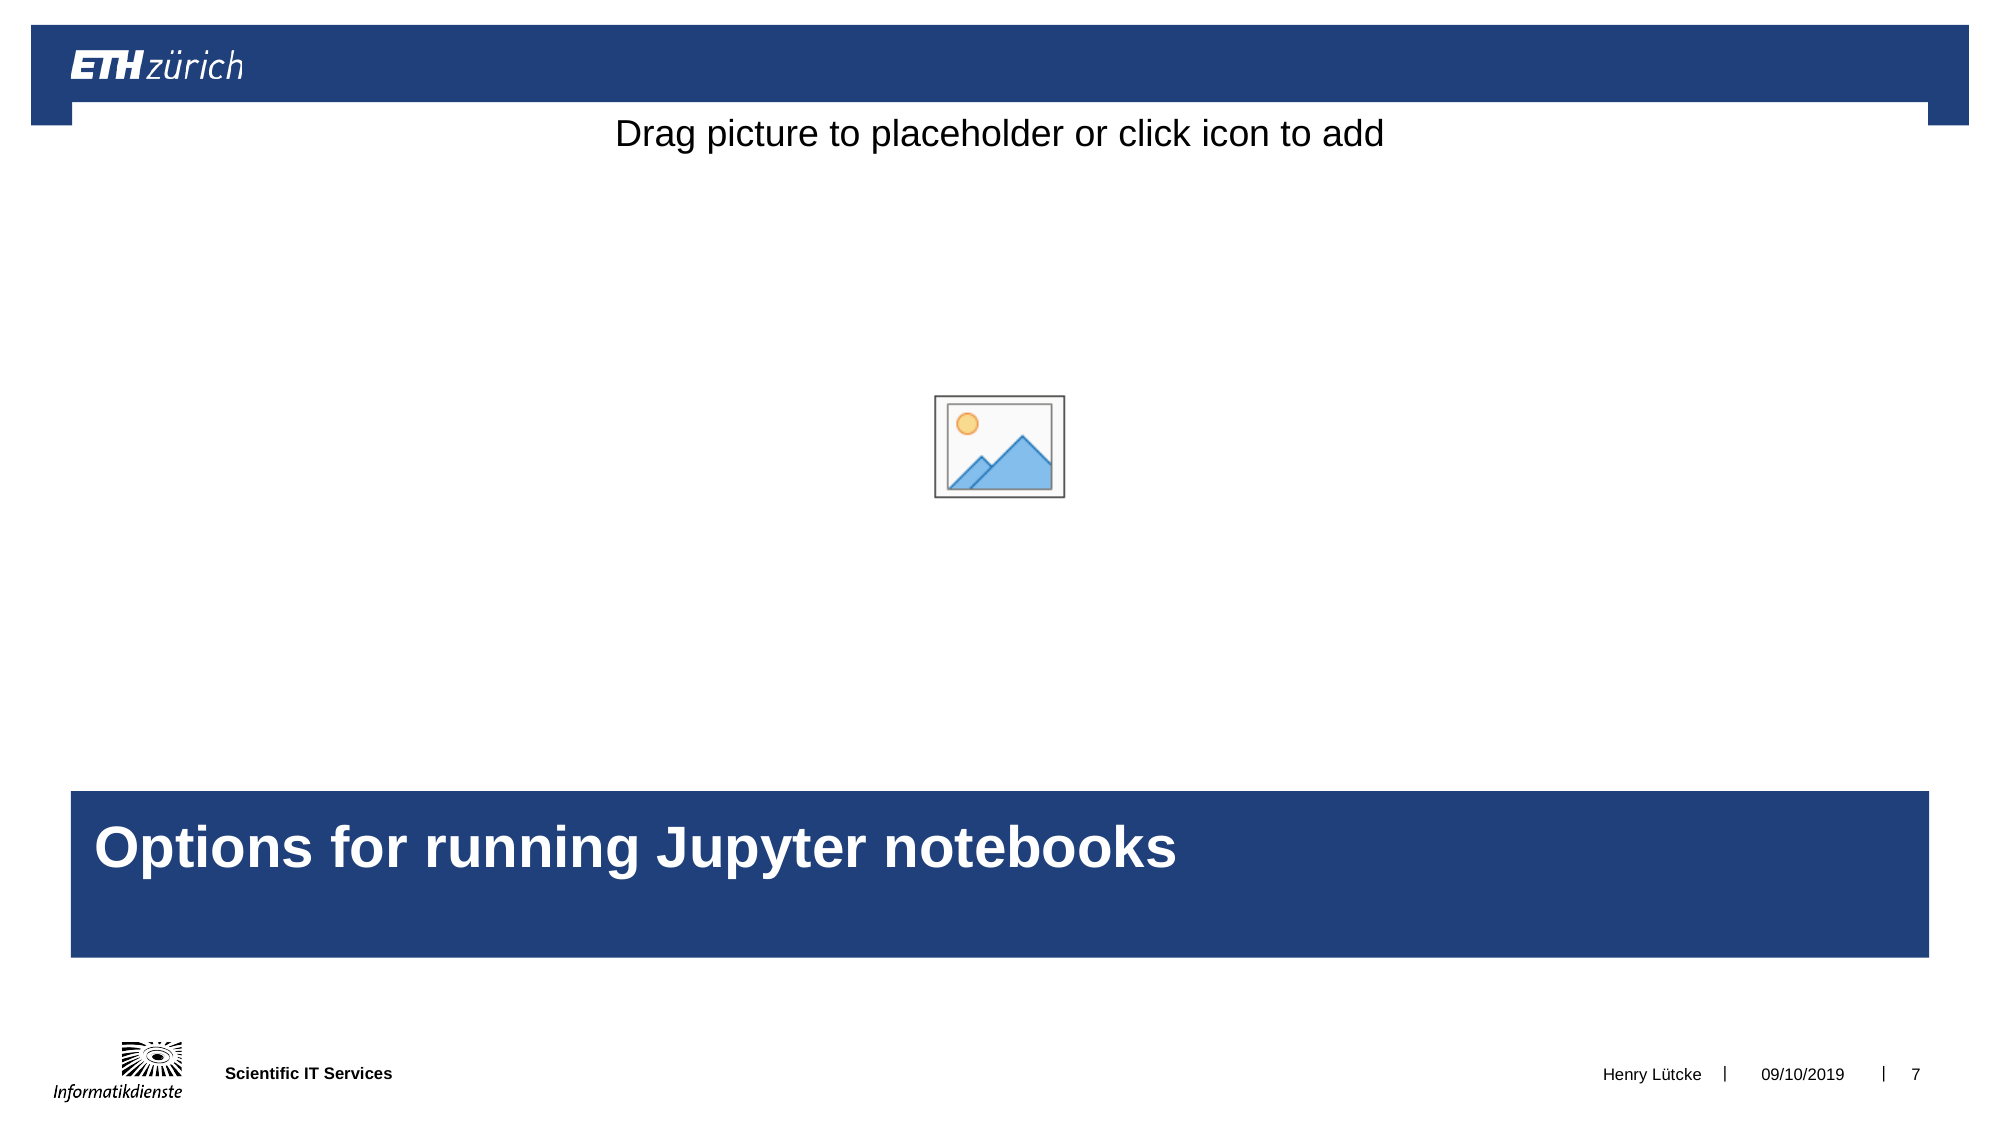

# Options for running Jupyter notebooks

Henry Lütcke
09/10/2019
7